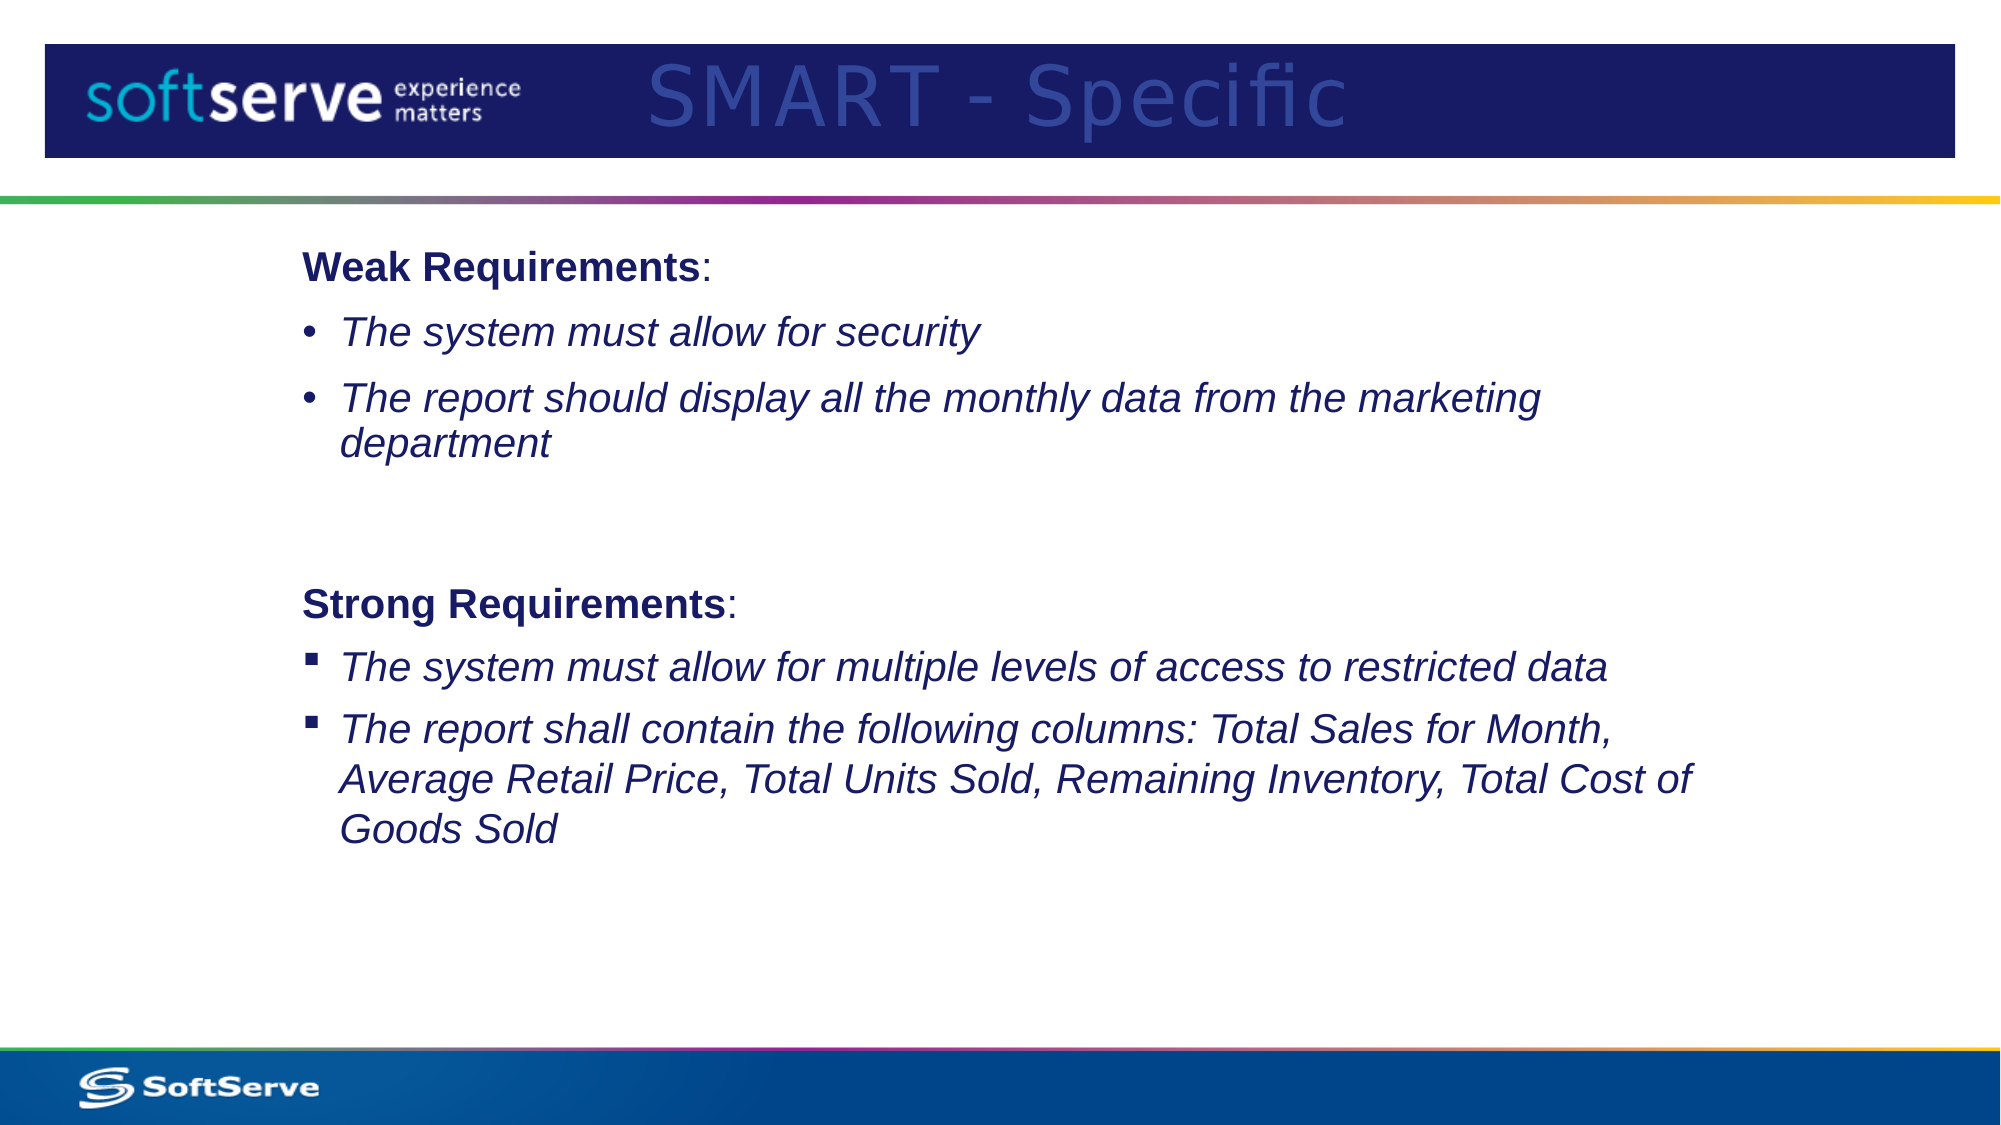

# SMART - Specific
Weak Requirements:
The system must allow for security
The report should display all the monthly data from the marketing department

Strong Requirements:
The system must allow for multiple levels of access to restricted data
The report shall contain the following columns: Total Sales for Month, Average Retail Price, Total Units Sold, Remaining Inventory, Total Cost of Goods Sold